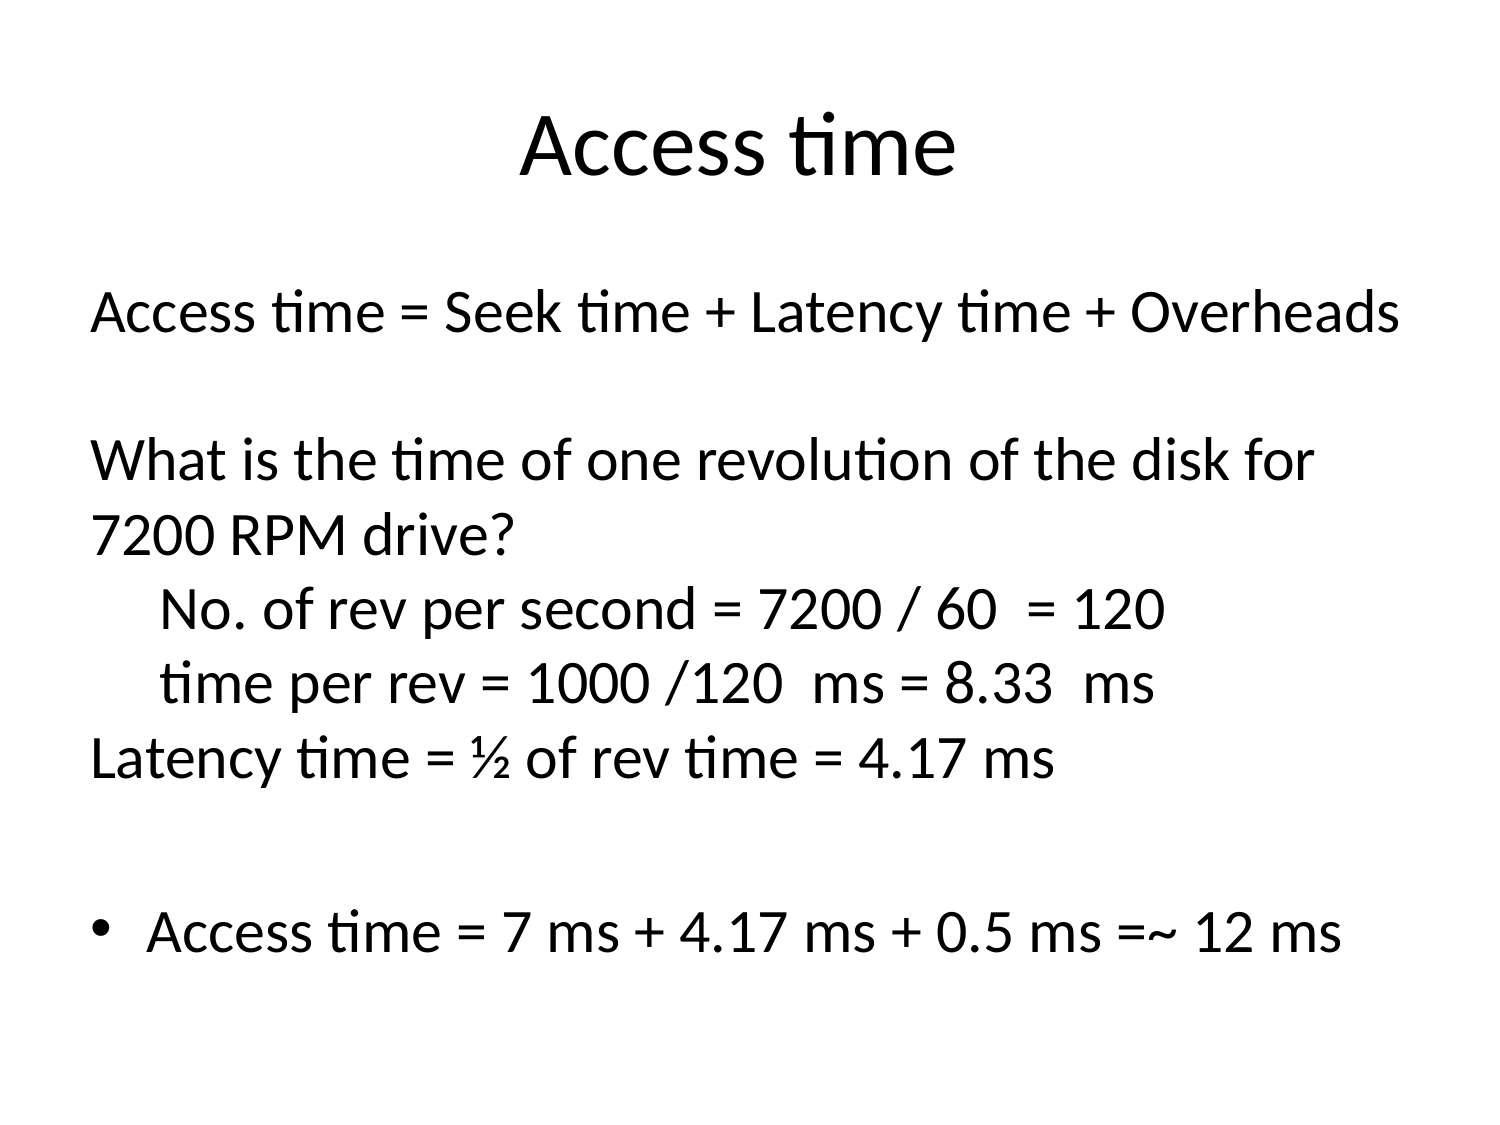

# Access time
Access time = Seek time + Latency time + Overheads

What is the time of one revolution of the disk for 7200 RPM drive?
     No. of rev per second = 7200 / 60  = 120
     time per rev = 1000 /120  ms = 8.33  ms
Latency time = ½ of rev time = 4.17 ms

Access time = 7 ms + 4.17 ms + 0.5 ms =~ 12 ms